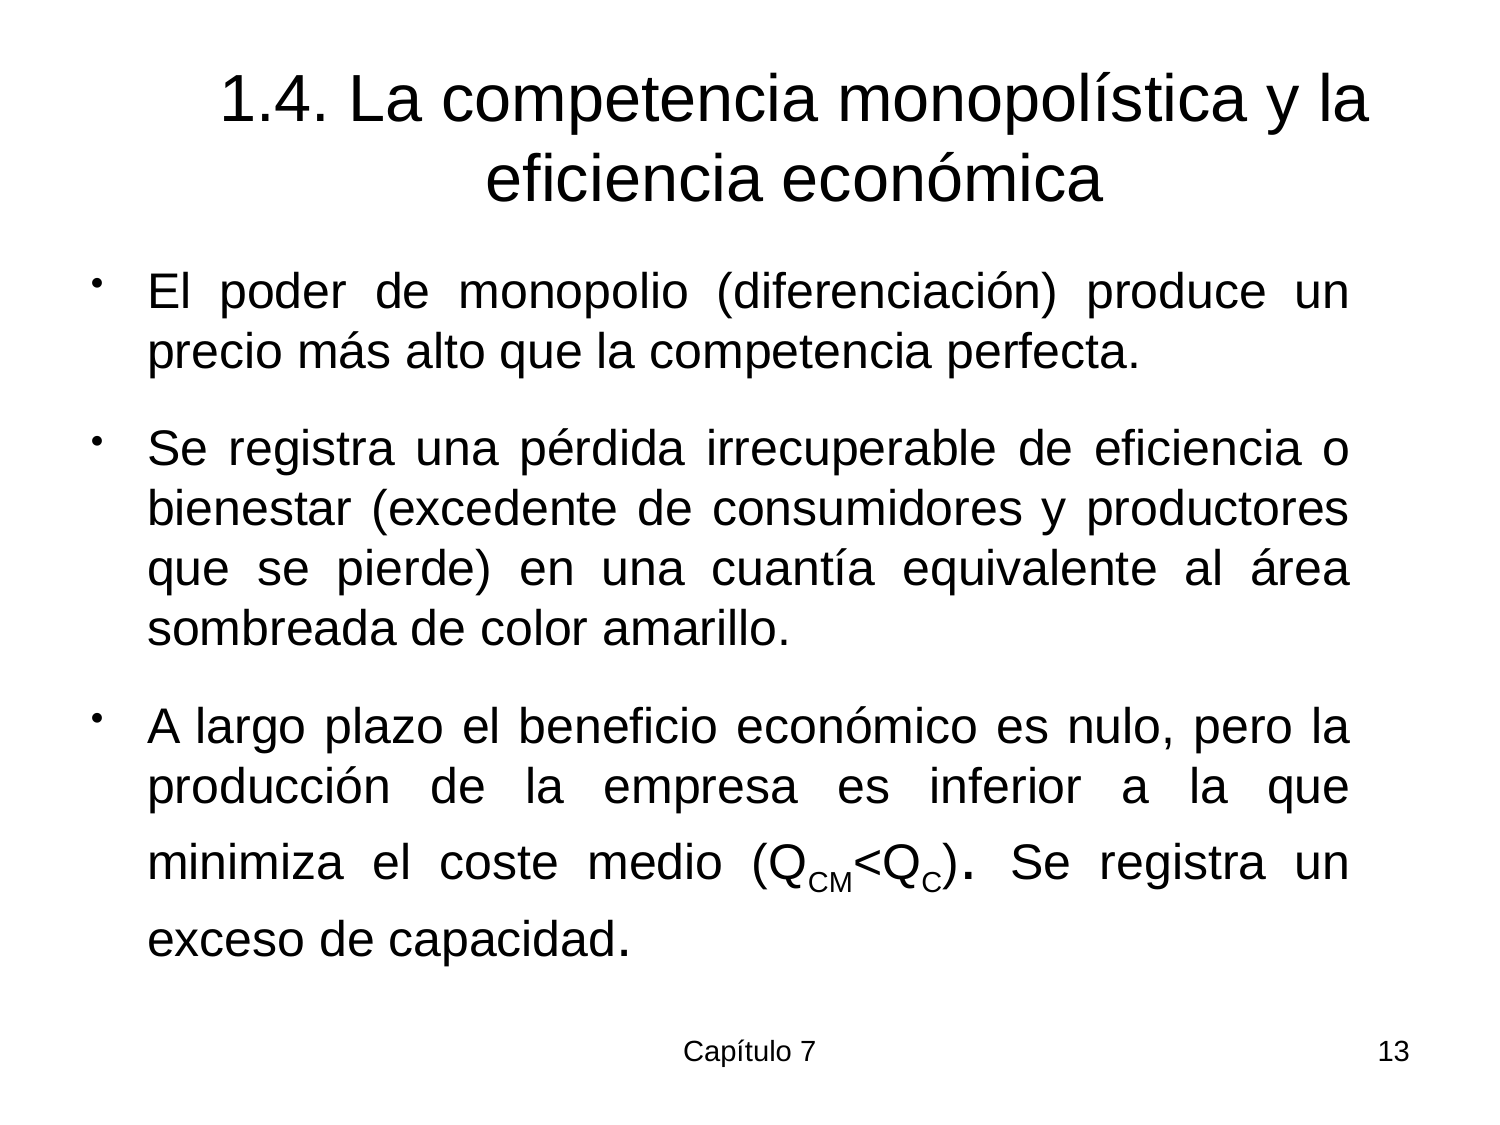

# 1.4. La competencia monopolística y la eficiencia económica
El poder de monopolio (diferenciación) produce un precio más alto que la competencia perfecta.
Se registra una pérdida irrecuperable de eficiencia o bienestar (excedente de consumidores y productores que se pierde) en una cuantía equivalente al área sombreada de color amarillo.
A largo plazo el beneficio económico es nulo, pero la producción de la empresa es inferior a la que minimiza el coste medio (QCM<QC). Se registra un exceso de capacidad.
Capítulo 7
13